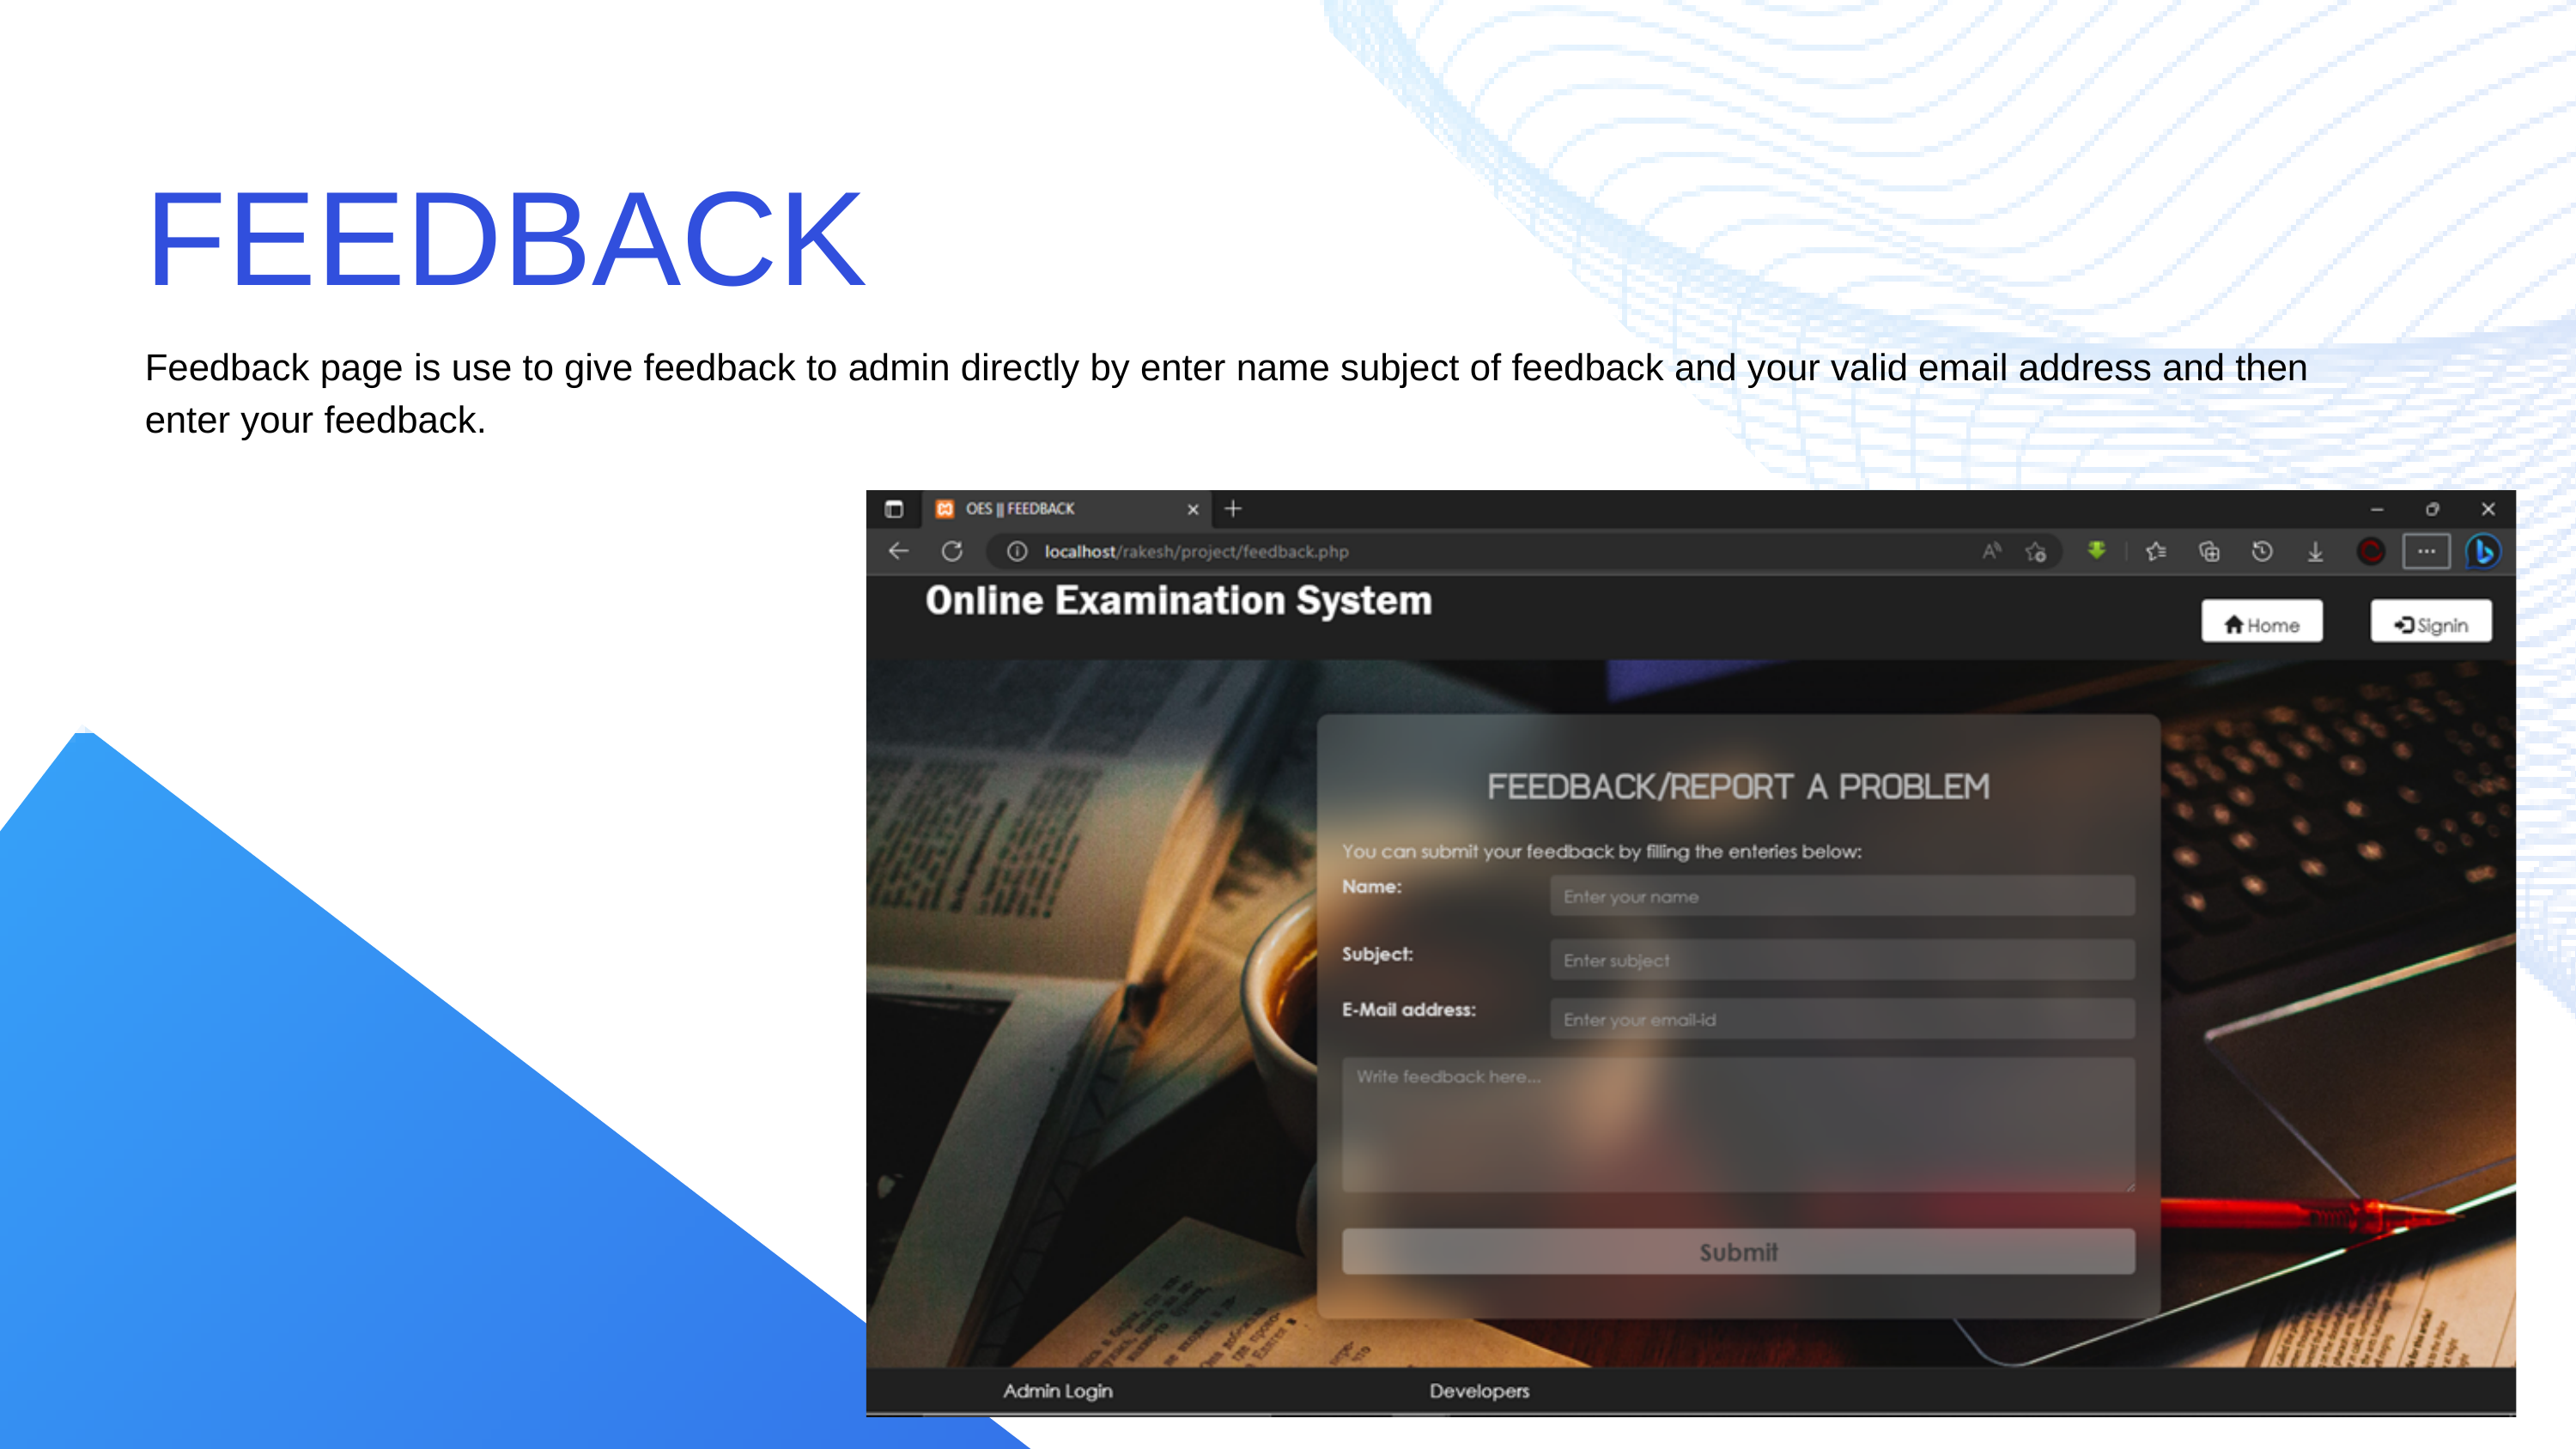

FEEDBACK

Feedback page is use to give feedback to admin directly by enter name subject of feedback and your valid email address and then enter your feedback.